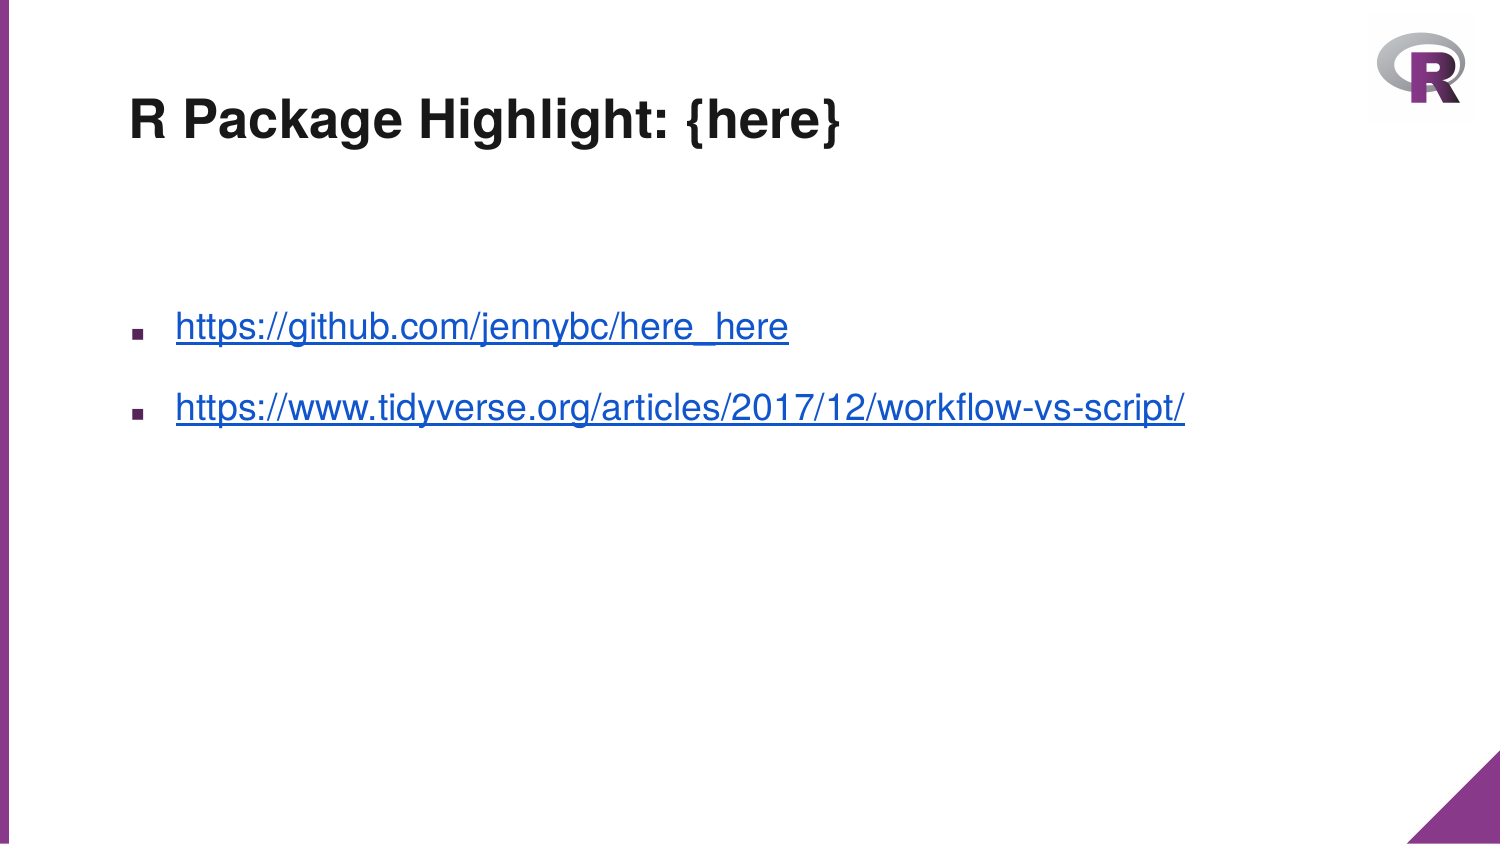

# R Package Highlight: {here}
https://github.com/jennybc/here_here
https://www.tidyverse.org/articles/2017/12/workflow-vs-script/